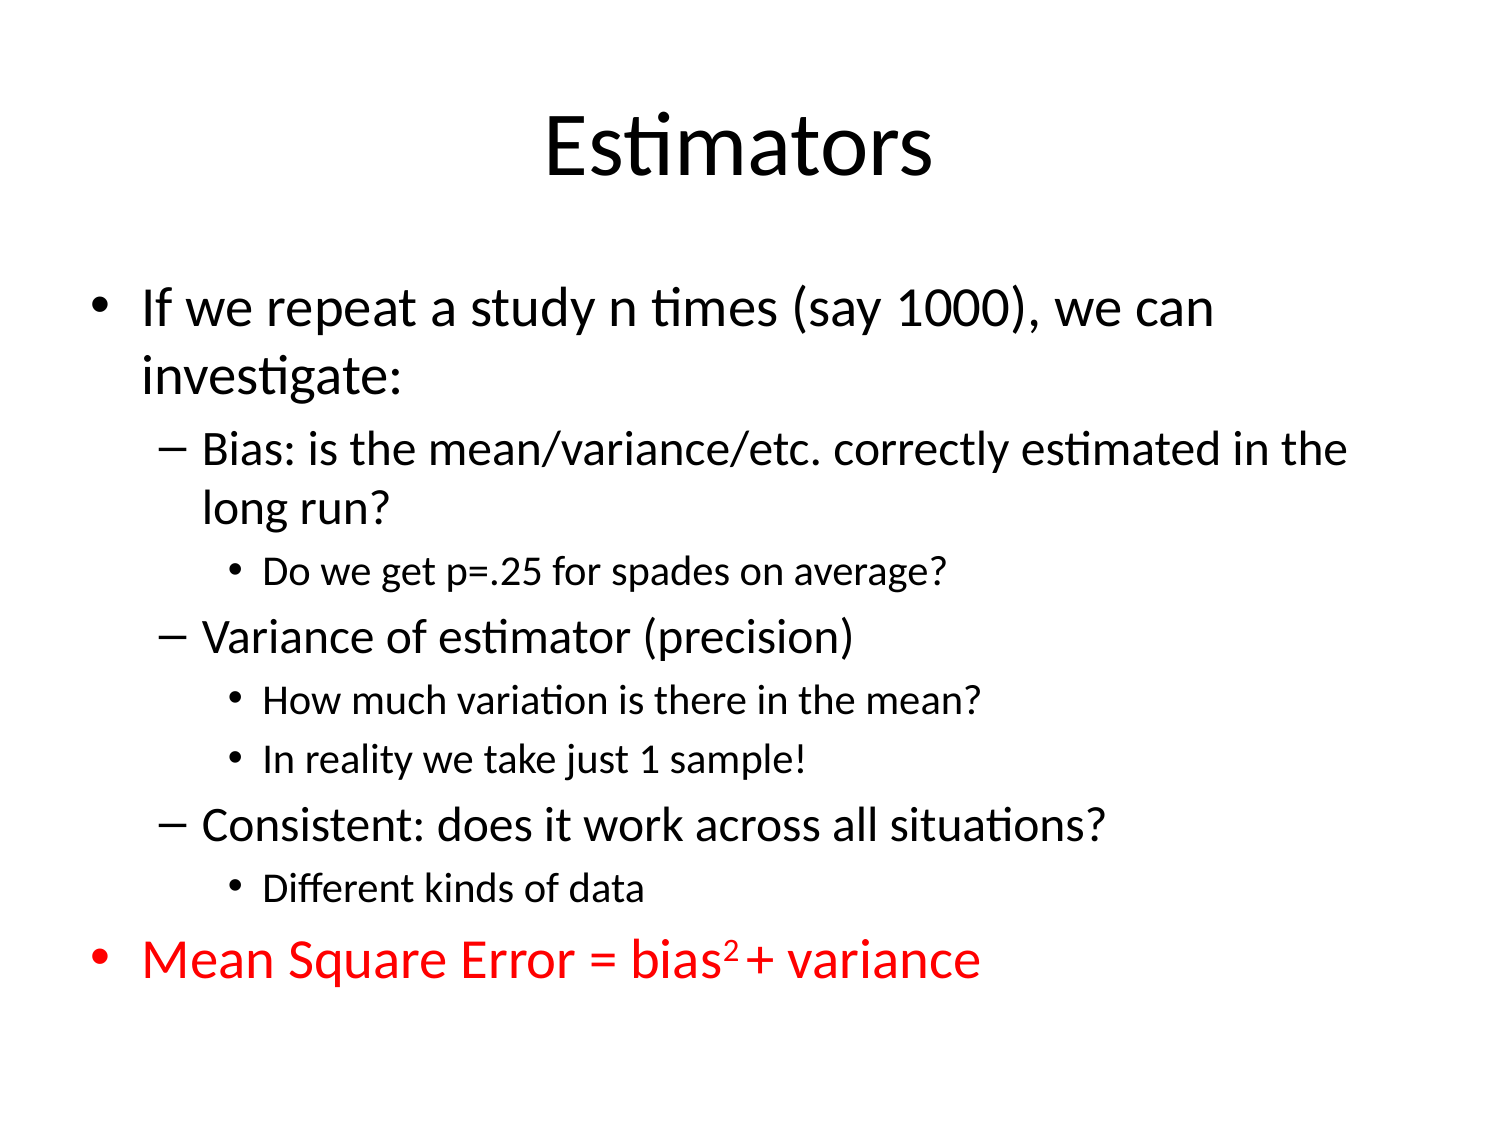

# Estimators
If we repeat a study n times (say 1000), we can investigate:
Bias: is the mean/variance/etc. correctly estimated in the long run?
Do we get p=.25 for spades on average?
Variance of estimator (precision)
How much variation is there in the mean?
In reality we take just 1 sample!
Consistent: does it work across all situations?
Different kinds of data
Mean Square Error = bias2 + variance